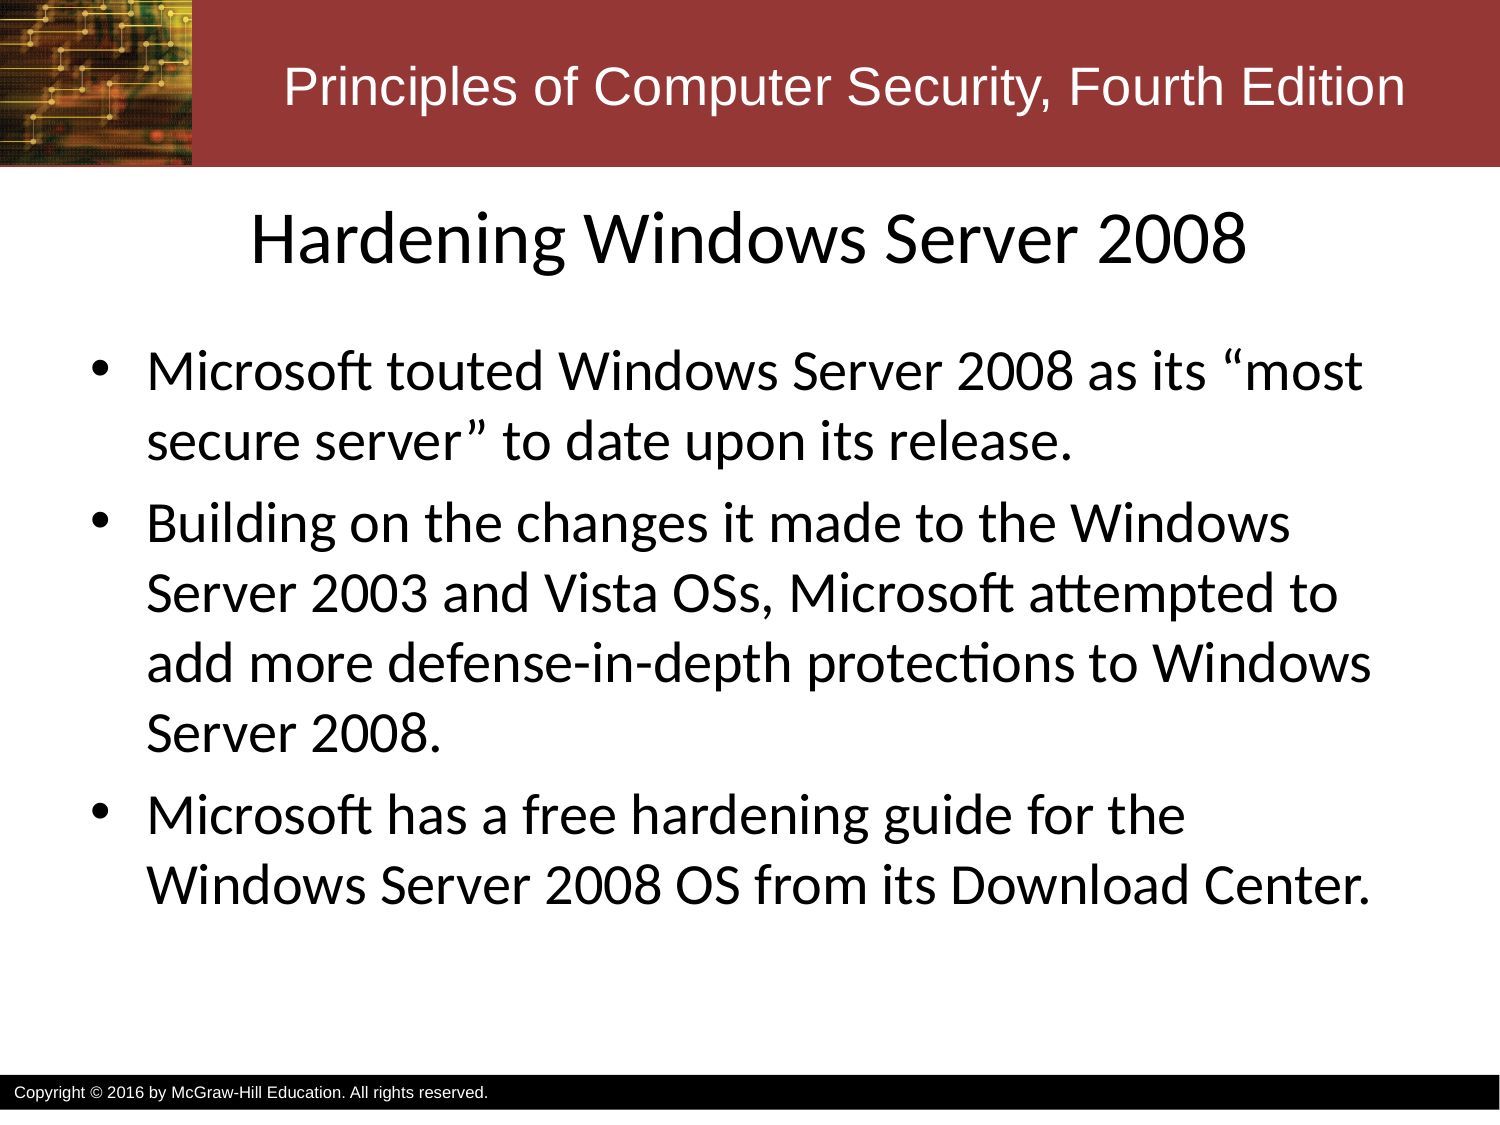

# Hardening Windows Server 2008
Microsoft touted Windows Server 2008 as its “most secure server” to date upon its release.
Building on the changes it made to the Windows Server 2003 and Vista OSs, Microsoft attempted to add more defense-in-depth protections to Windows Server 2008.
Microsoft has a free hardening guide for the Windows Server 2008 OS from its Download Center.